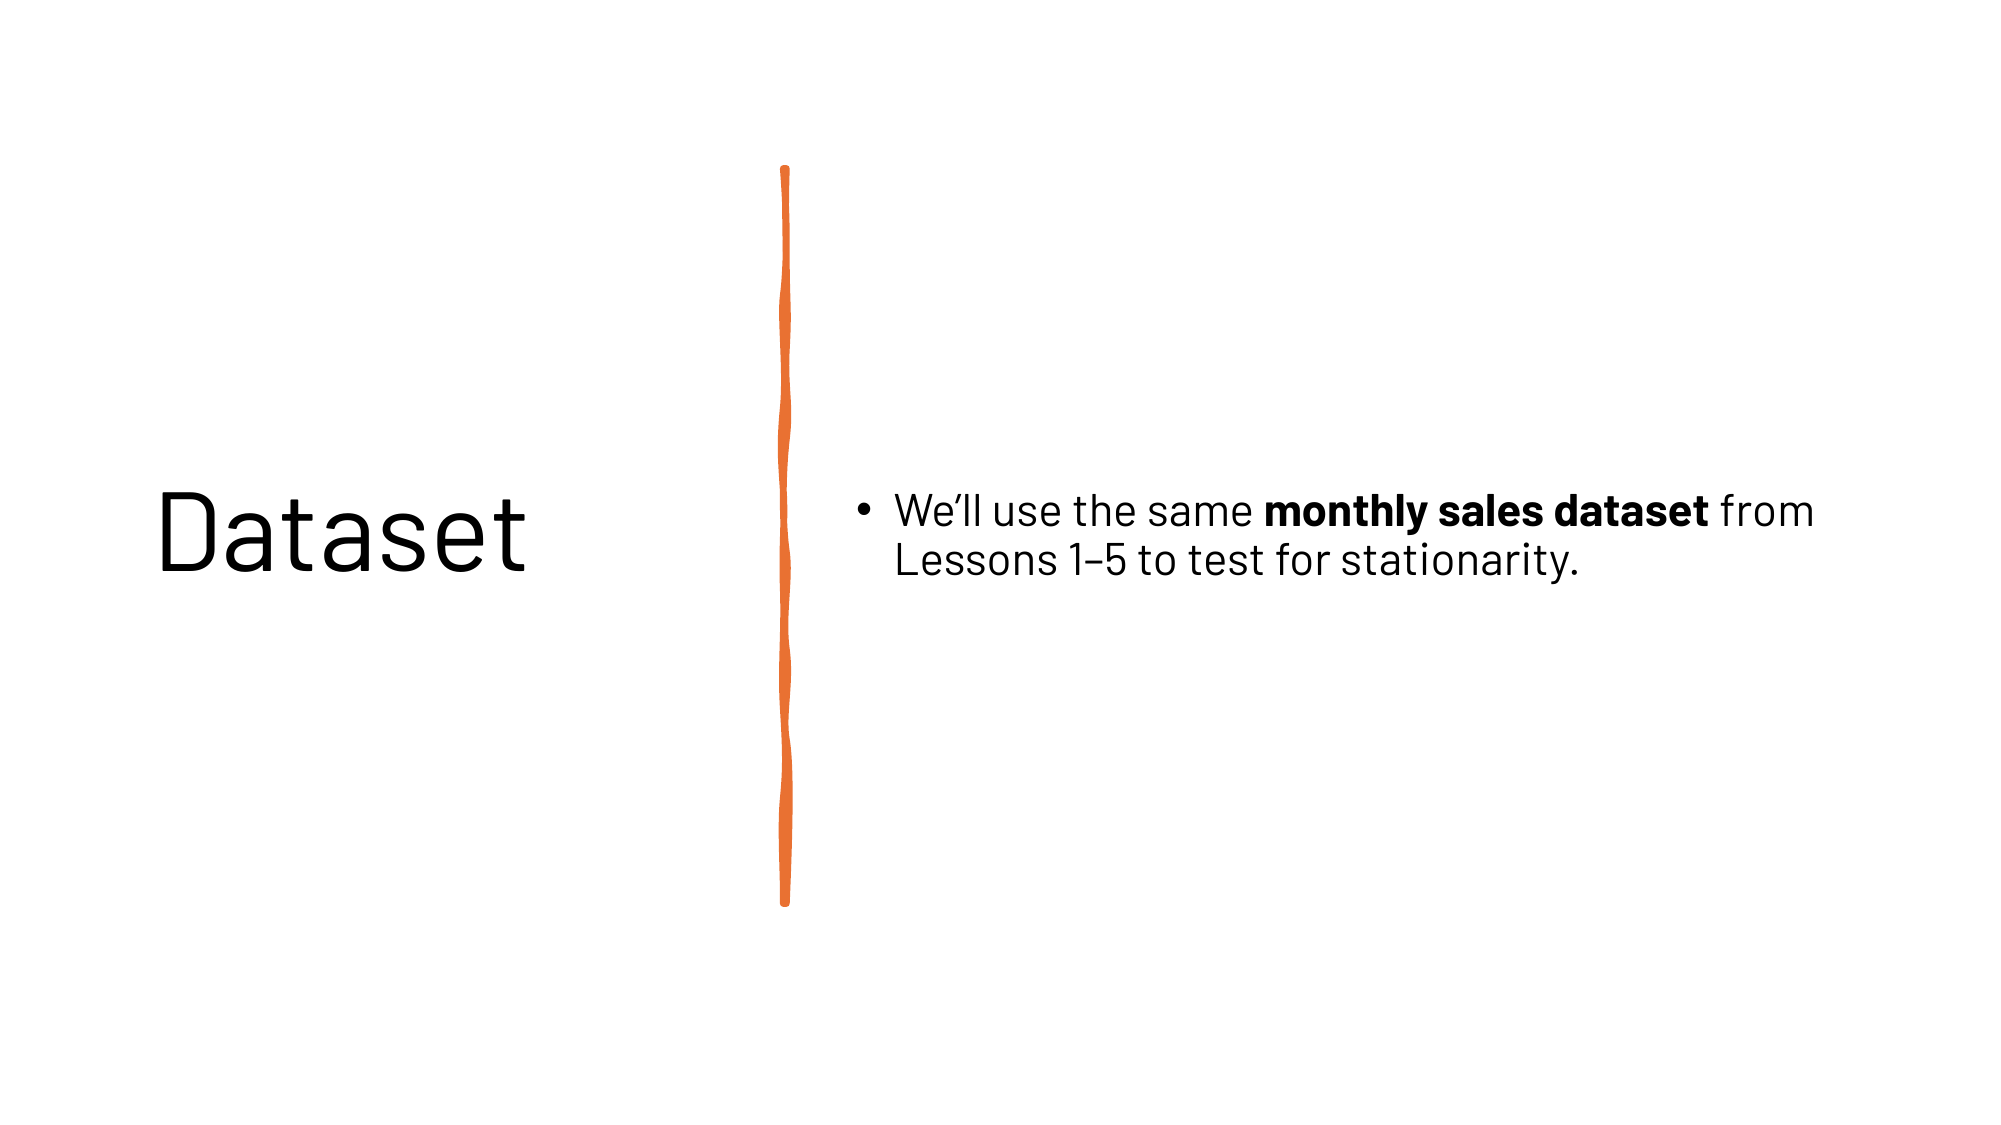

# Dataset
We’ll use the same monthly sales dataset from Lessons 1–5 to test for stationarity.